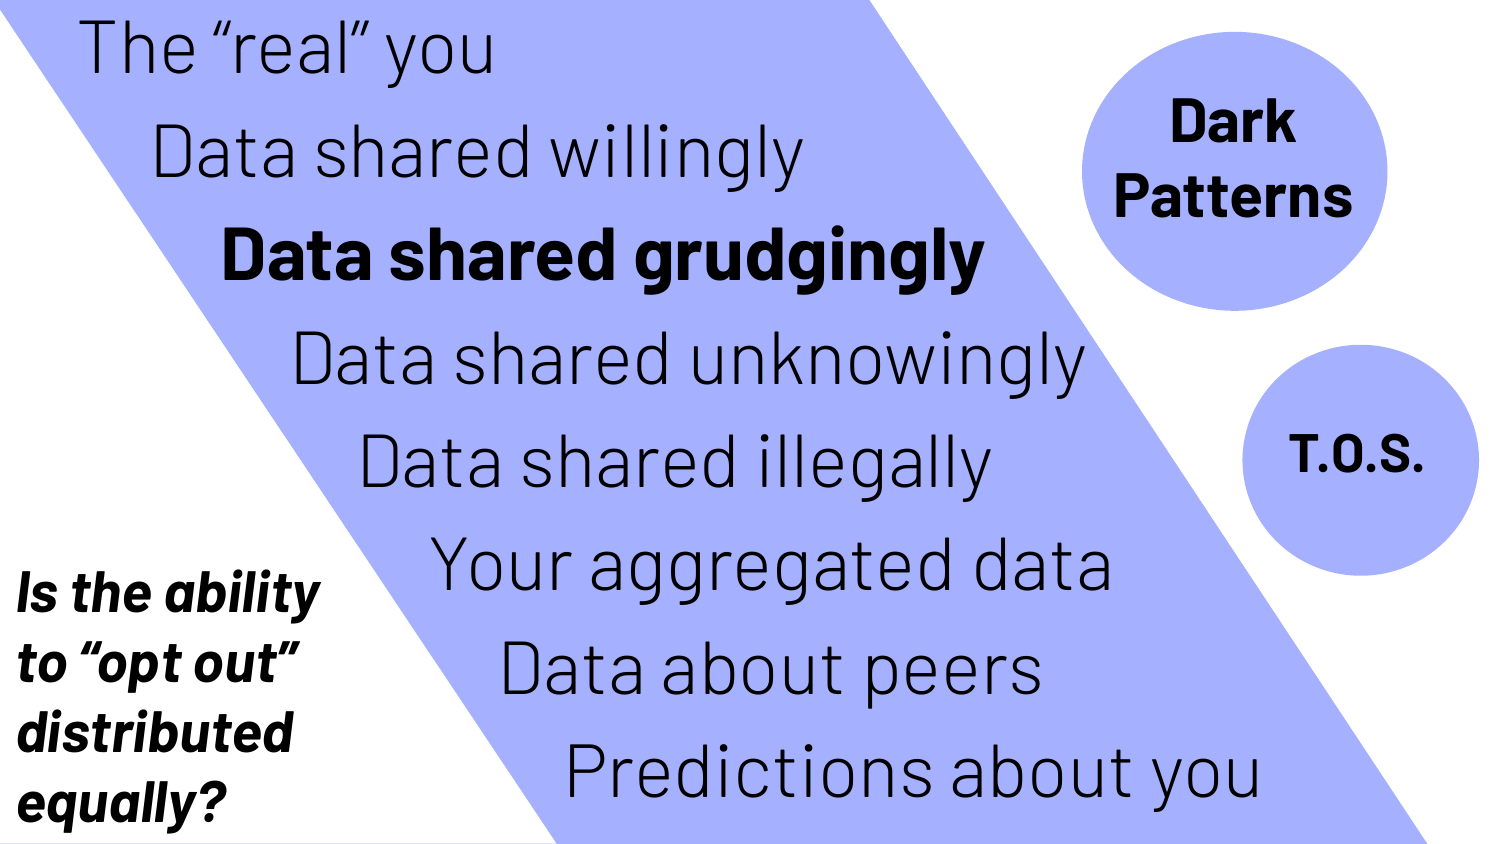

The “real” you

Dark Patterns
Data shared willingly

#

Data shared grudgingly

Data shared unknowingly

T.O.S.

Data shared illegally

Your aggregated data

Is the ability to “opt out” distributed equally?
Data about peers

Predictions about you